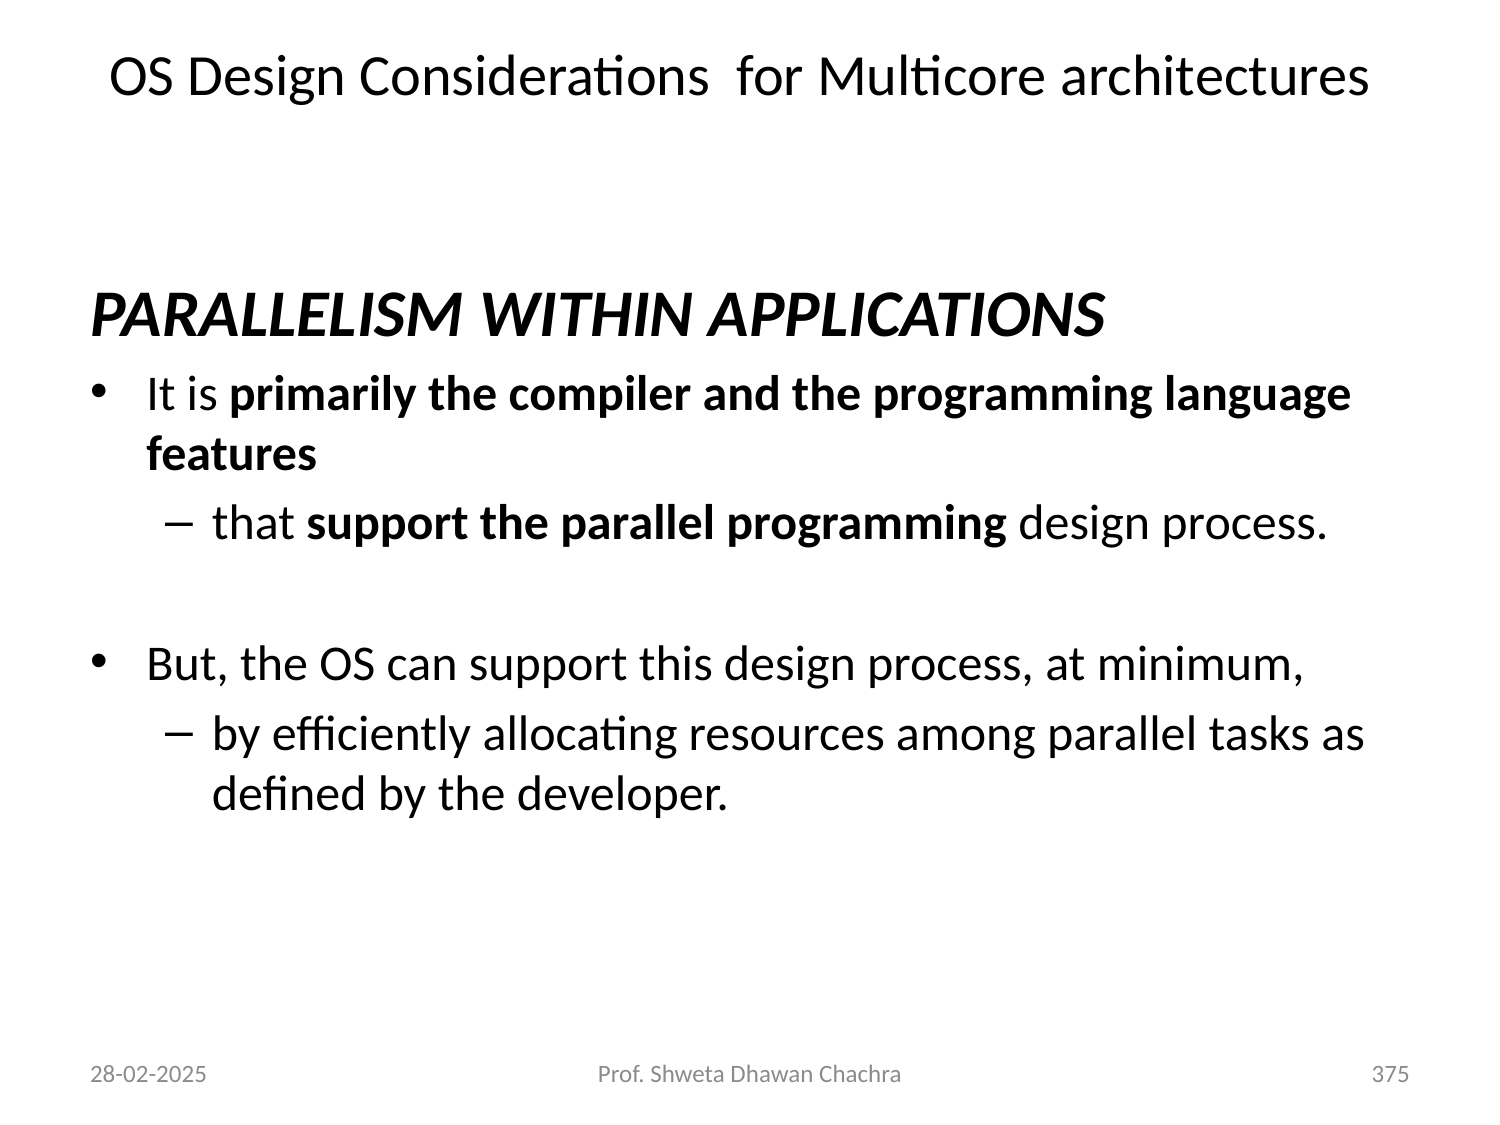

OS Design Considerations  for Multicore architectures
PARALLELISM WITHIN APPLICATIONS
It is primarily the compiler and the programming language features
that support the parallel programming design process.

But, the OS can support this design process, at minimum,
by efficiently allocating resources among parallel tasks as defined by the developer.
28-02-2025
Prof. Shweta Dhawan Chachra
375